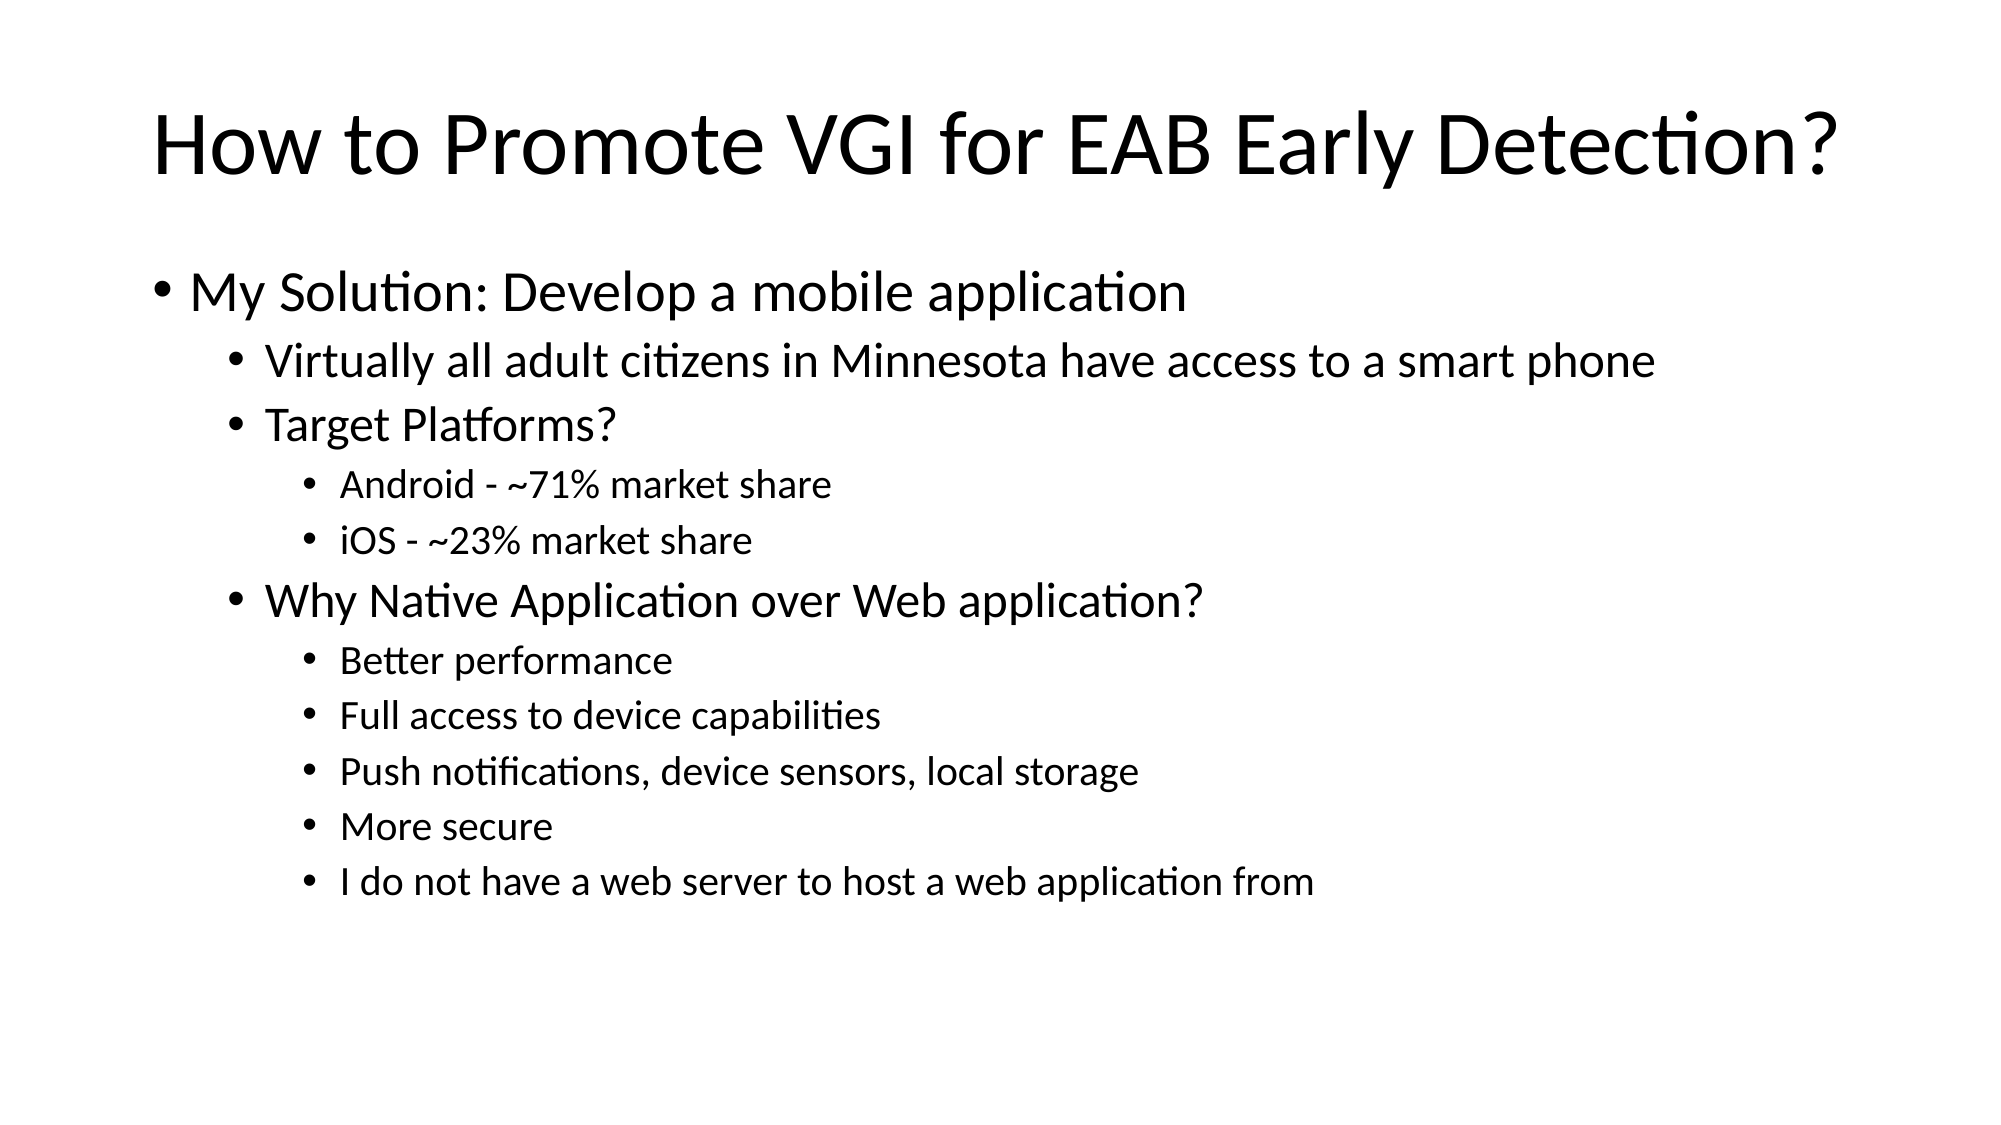

# How to Promote VGI for EAB Early Detection?
My Solution: Develop a mobile application
Virtually all adult citizens in Minnesota have access to a smart phone
Target Platforms?
Android - ~71% market share
iOS - ~23% market share
Why Native Application over Web application?
Better performance
Full access to device capabilities
Push notifications, device sensors, local storage
More secure
I do not have a web server to host a web application from